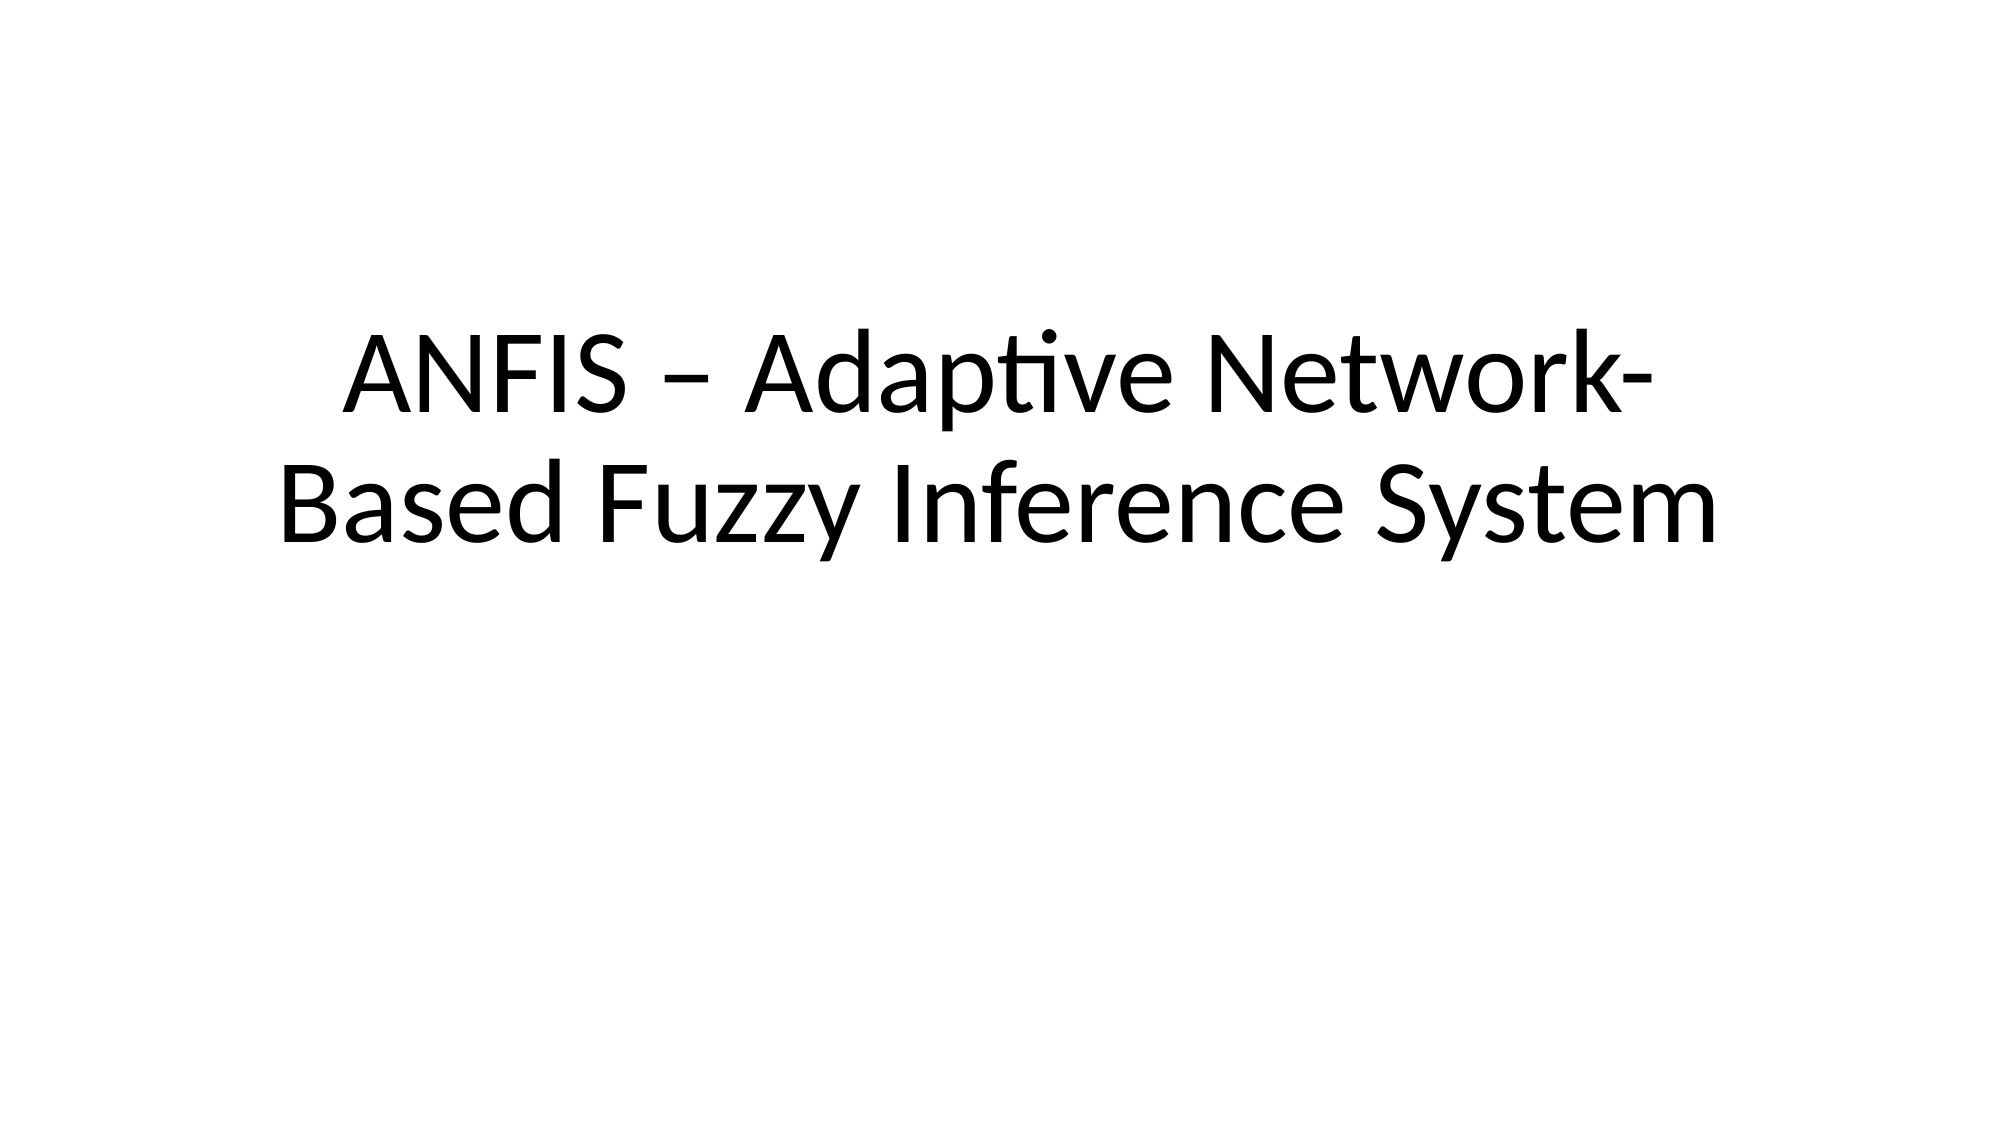

# ANFIS ‒ Adaptive Network-Based Fuzzy Inference System